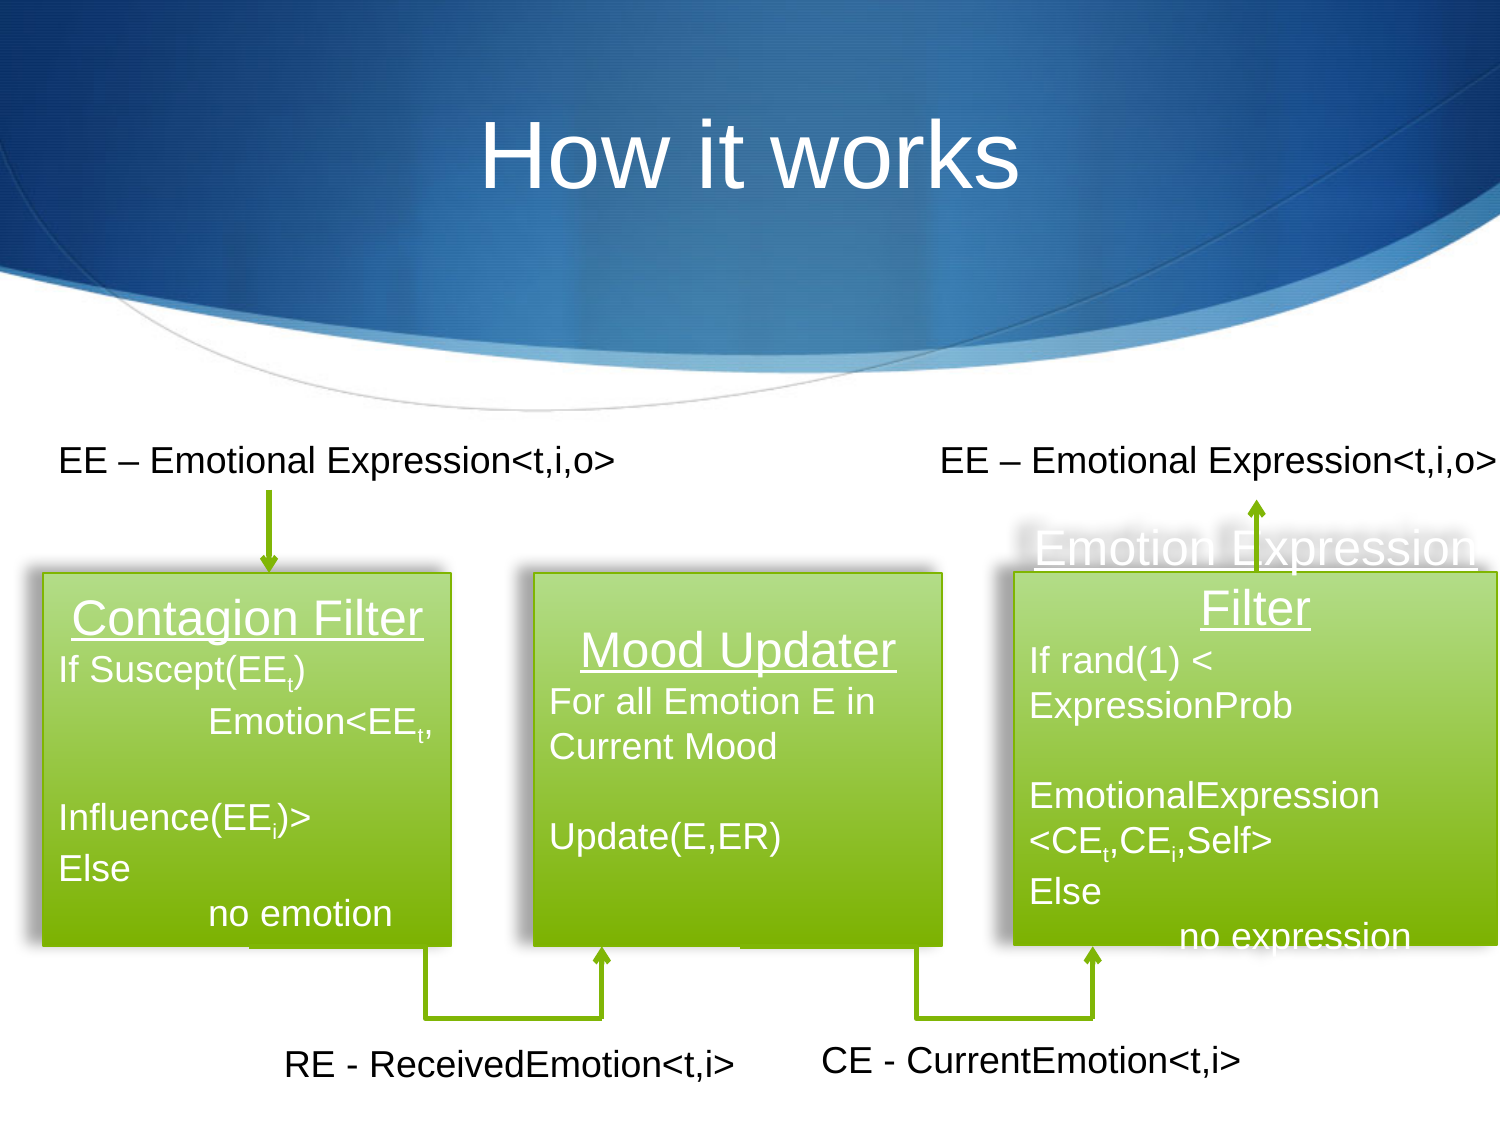

# How it works
EE – Emotional Expression<t,i,o>
EE – Emotional Expression<t,i,o>
Emotion Expression Filter
If rand(1) < ExpressionProb
	EmotionalExpression 	<CEt,CEi,Self>
Else
	no expression

Contagion Filter
If Suscept(EEt)
	Emotion<EEt,
	Influence(EEi)>
Else
	no emotion
Mood Updater
For all Emotion E in Current Mood
	Update(E,ER)

CE - CurrentEmotion<t,i>
RE - ReceivedEmotion<t,i>